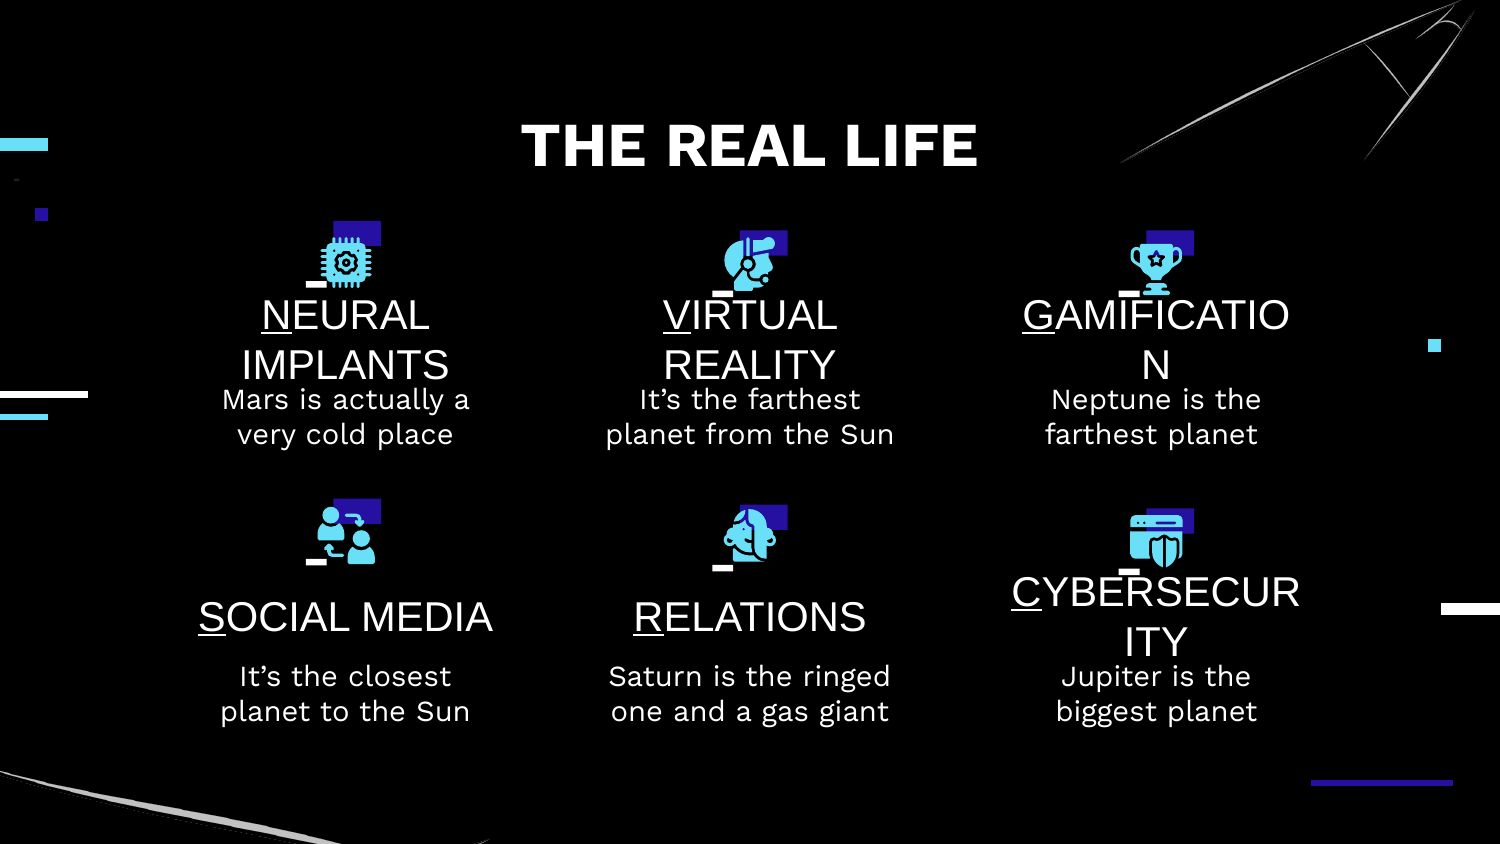

# THE REAL LIFE

NEURAL IMPLANTS
VIRTUAL REALITY
GAMIFICATION
Mars is actually a very cold place
It’s the farthest planet from the Sun
Neptune is the farthest planet

SOCIAL MEDIA
RELATIONS
CYBERSECURITY
It’s the closest planet to the Sun
Saturn is the ringed one and a gas giant
Jupiter is the biggest planet